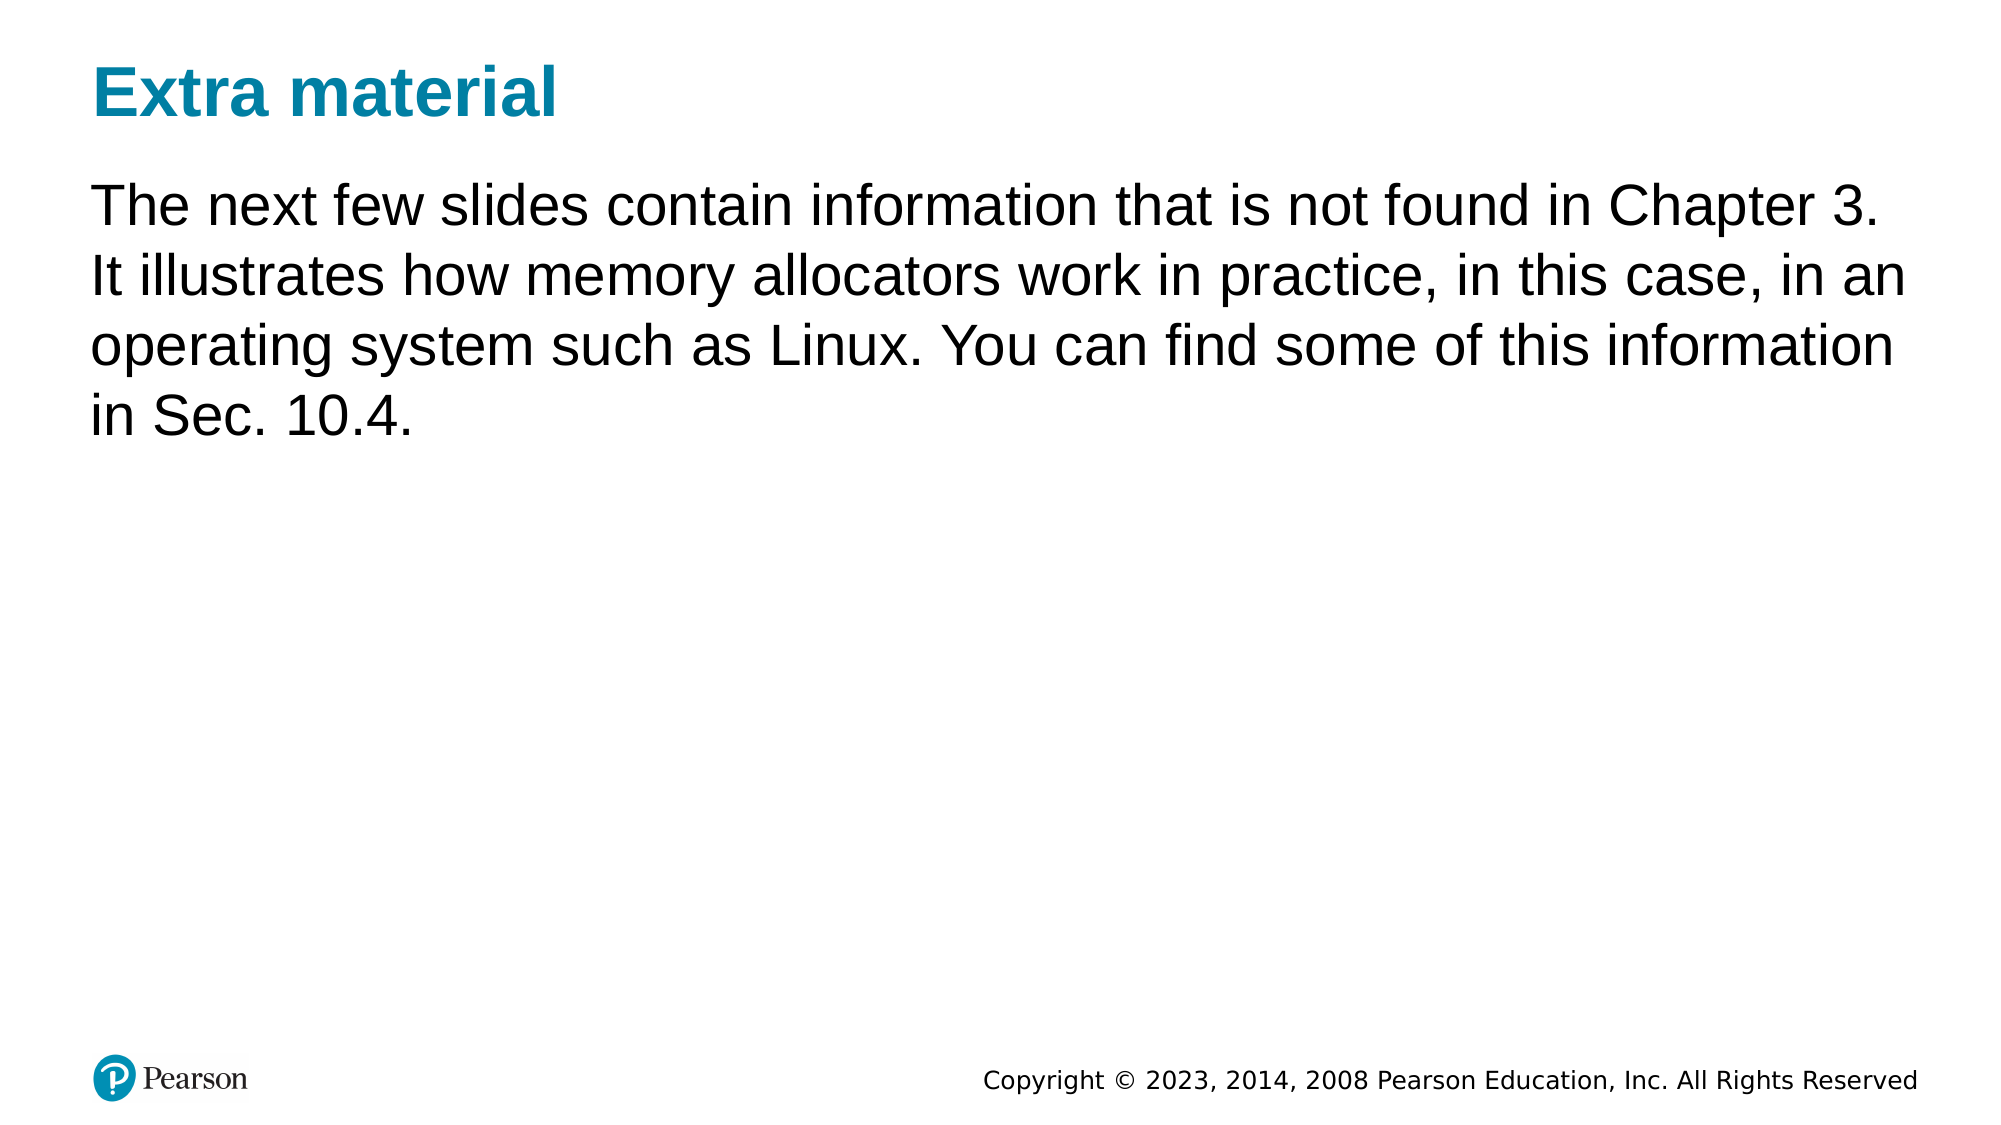

# Extra material
The next few slides contain information that is not found in Chapter 3. It illustrates how memory allocators work in practice, in this case, in an operating system such as Linux. You can find some of this information in Sec. 10.4.